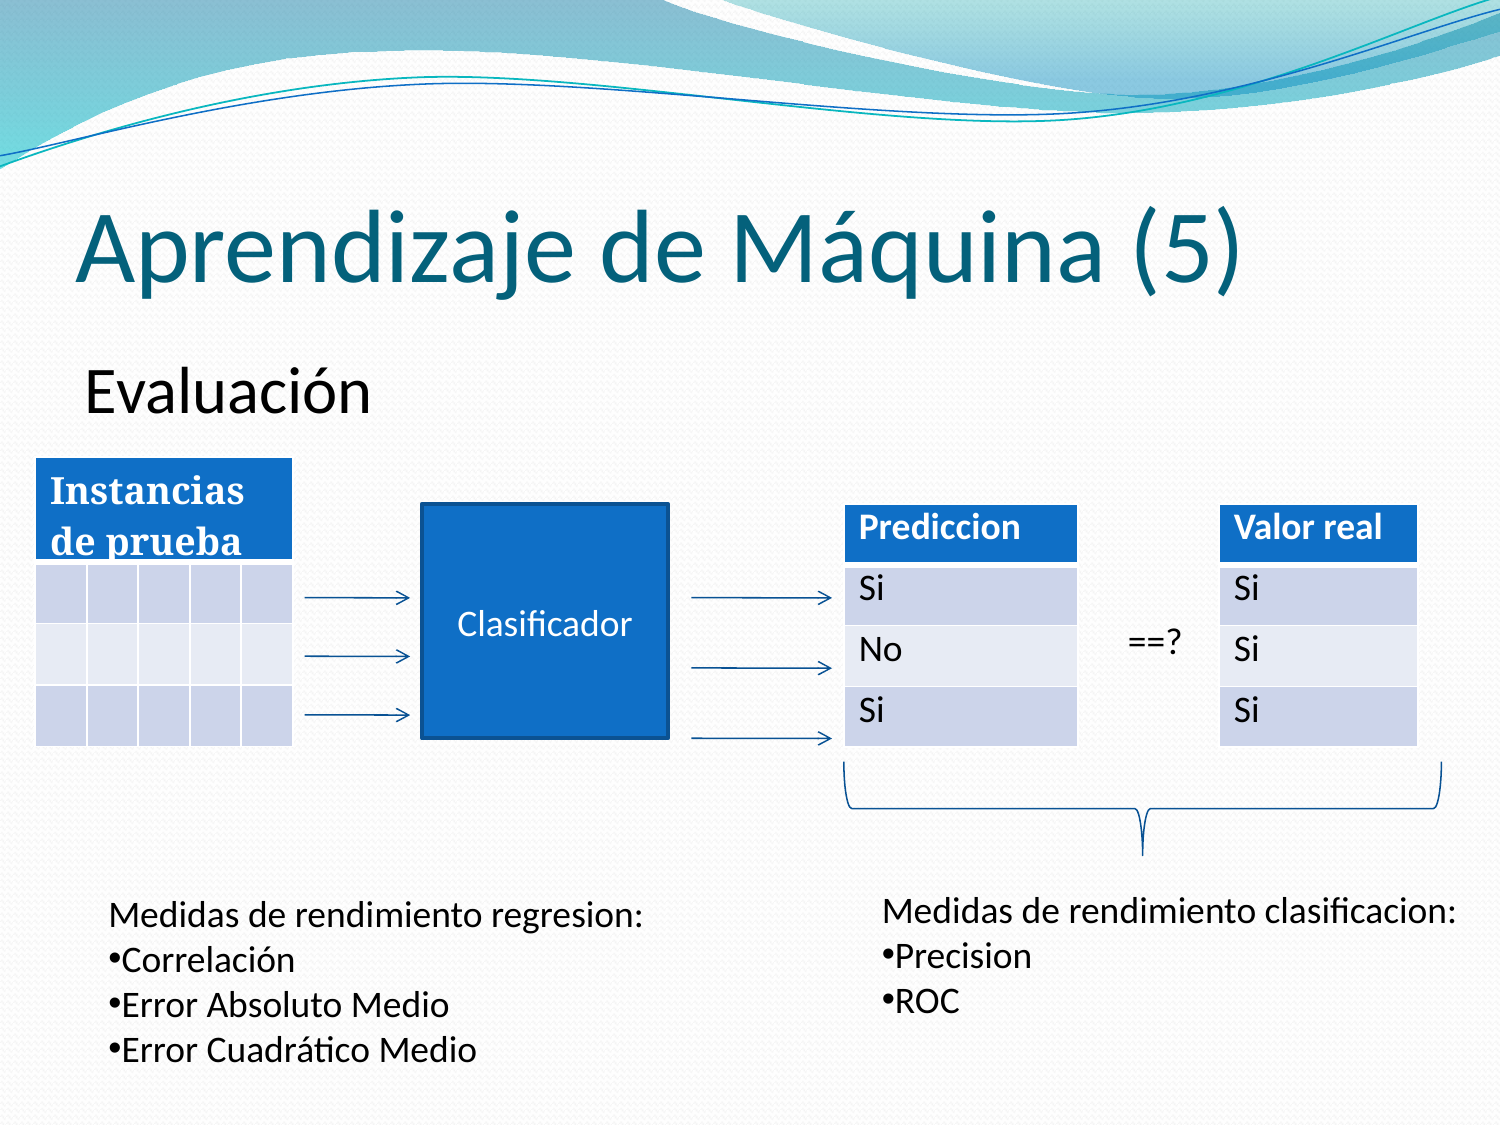

# Aprendizaje de Máquina (5)

Evaluación
| Instancias de prueba |  |  |  |  |
| --- | --- | --- | --- | --- |
|  |  |  |  |  |
|  |  |  |  |  |
|  |  |  |  |  |
Clasificador
| Prediccion |
| --- |
| Si |
| No |
| Si |
| Valor real |
| --- |
| Si |
| Si |
| Si |

==?
Medidas de rendimiento clasificacion:
Precision
ROC

Medidas de rendimiento regresion:
Correlación
Error Absoluto Medio
Error Cuadrático Medio